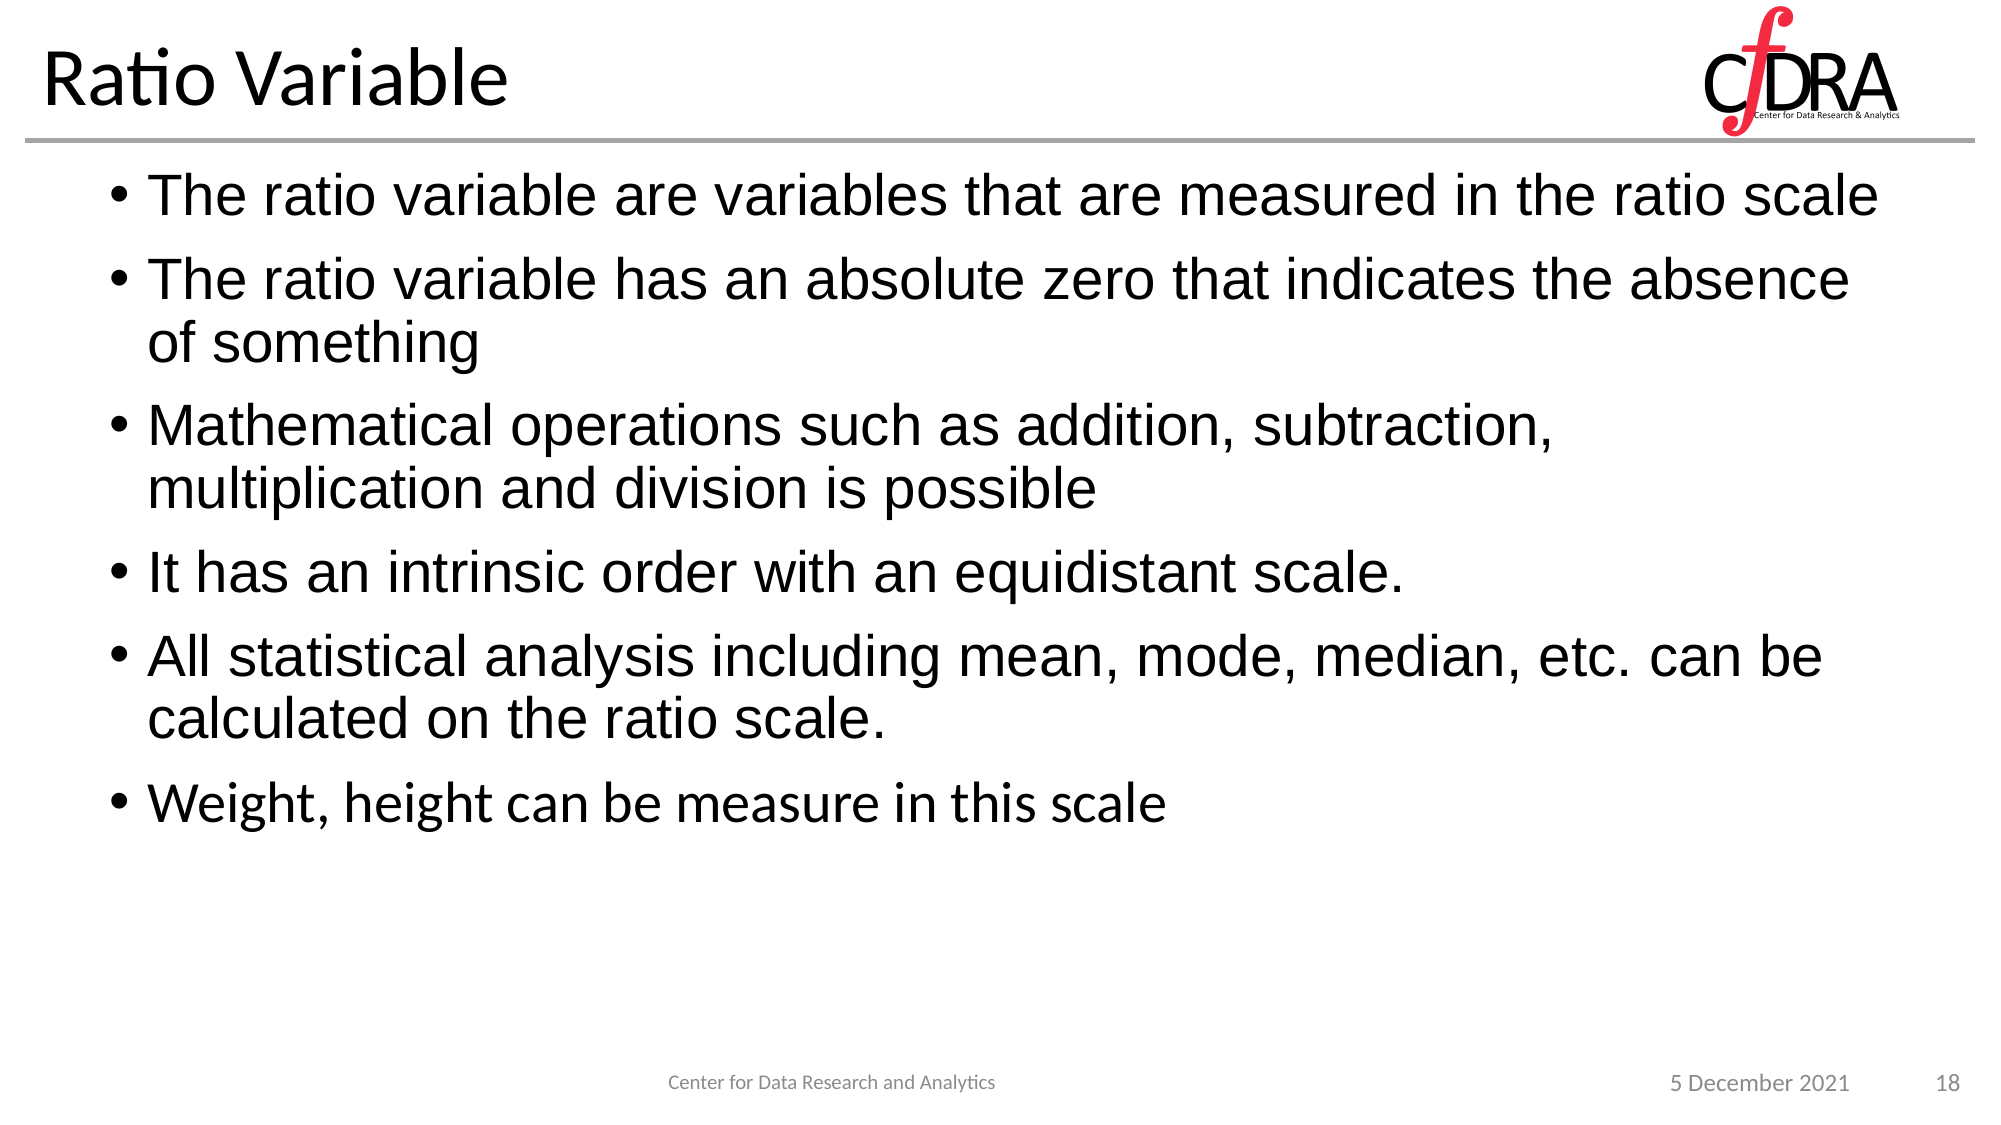

# Ratio Variable
The ratio variable are variables that are measured in the ratio scale
The ratio variable has an absolute zero that indicates the absence of something
Mathematical operations such as addition, subtraction, multiplication and division is possible
It has an intrinsic order with an equidistant scale.
All statistical analysis including mean, mode, median, etc. can be calculated on the ratio scale.
Weight, height can be measure in this scale
18
Center for Data Research and Analytics
5 December 2021